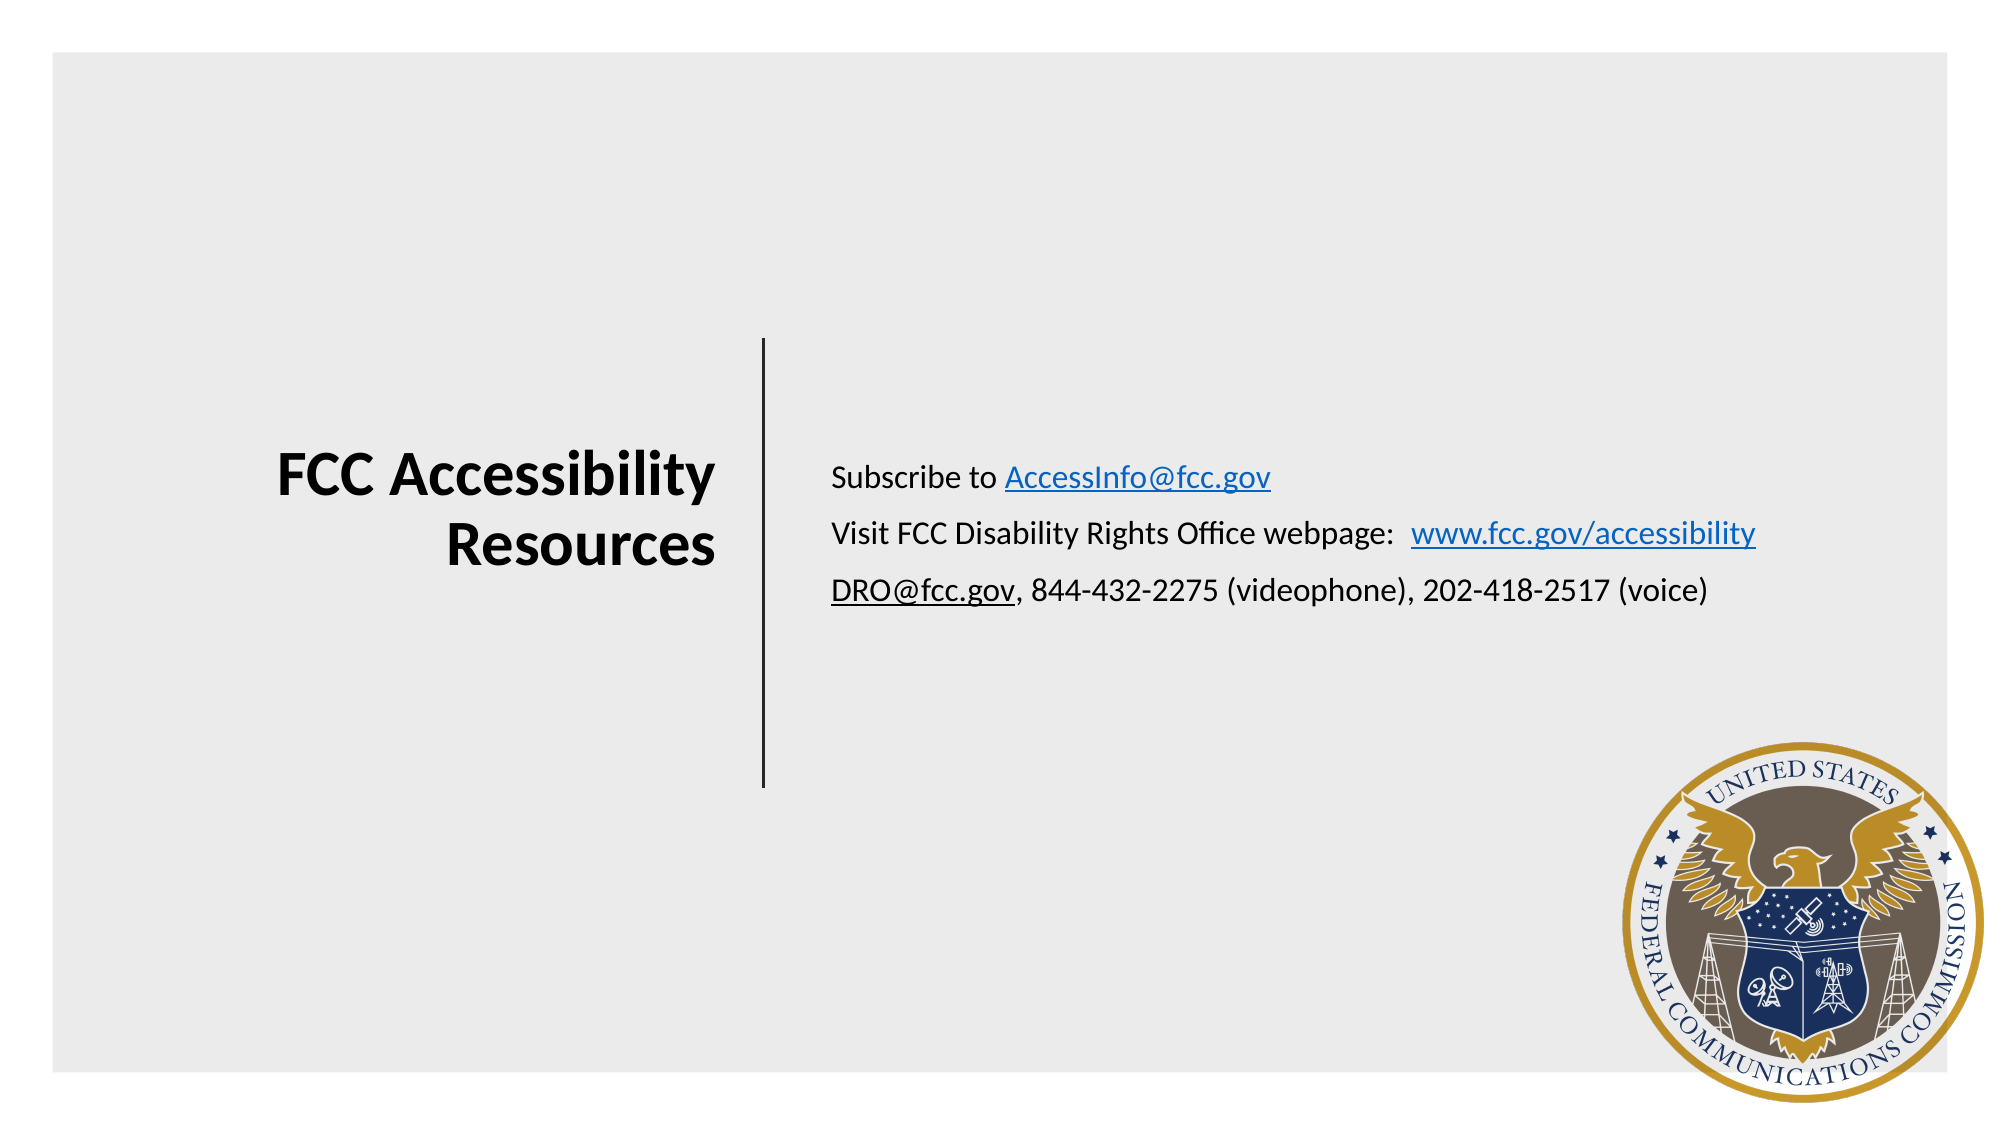

# FCC Accessibility Resources
Subscribe to AccessInfo@fcc.gov
Visit FCC Disability Rights Office webpage:  www.fcc.gov/accessibility
DRO@fcc.gov, 844-432-2275 (videophone), 202-418-2517 (voice)